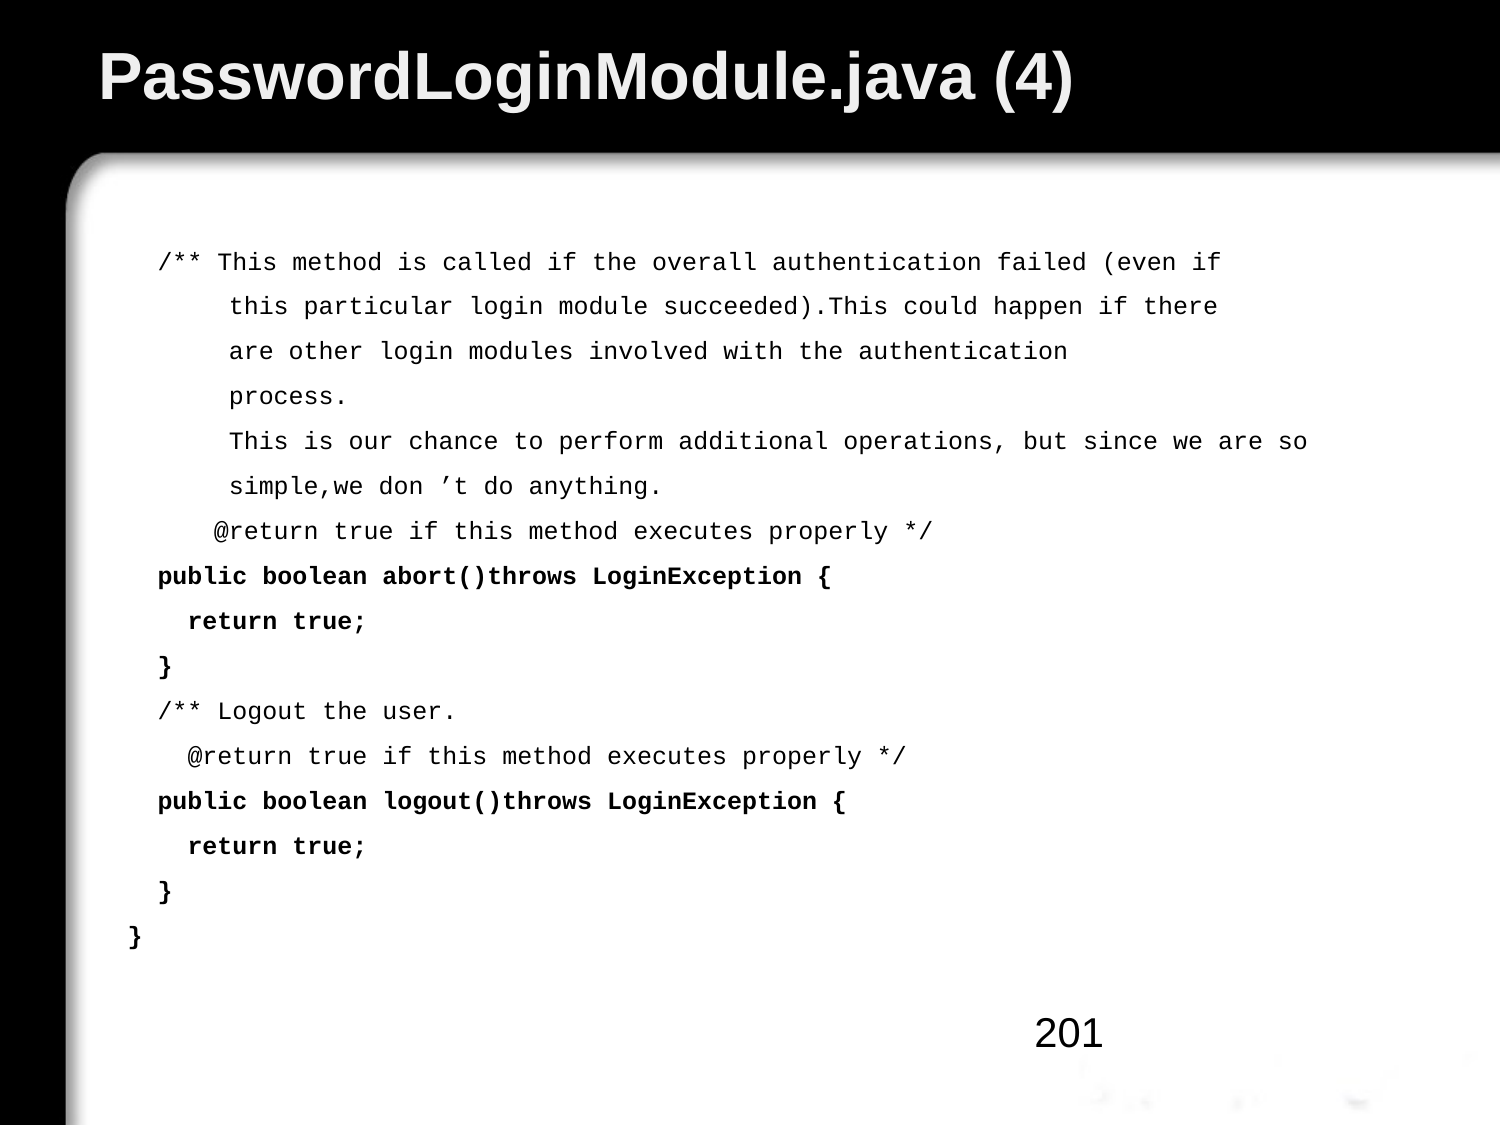

# PasswordLoginModule.java (4)
  /** This method is called if the overall authentication failed (even if
	   this particular login module succeeded).This could happen if there
	   are other login modules involved with the authentication
	   process.
	   This is our chance to perform additional operations, but since we are so
	   simple,we don ’t do anything.
	  @return true if this method executes properly */
  public boolean abort()throws LoginException {
    return true;
  }
  /** Logout the user.
    @return true if this method executes properly */
  public boolean logout()throws LoginException {
    return true;
  }
}